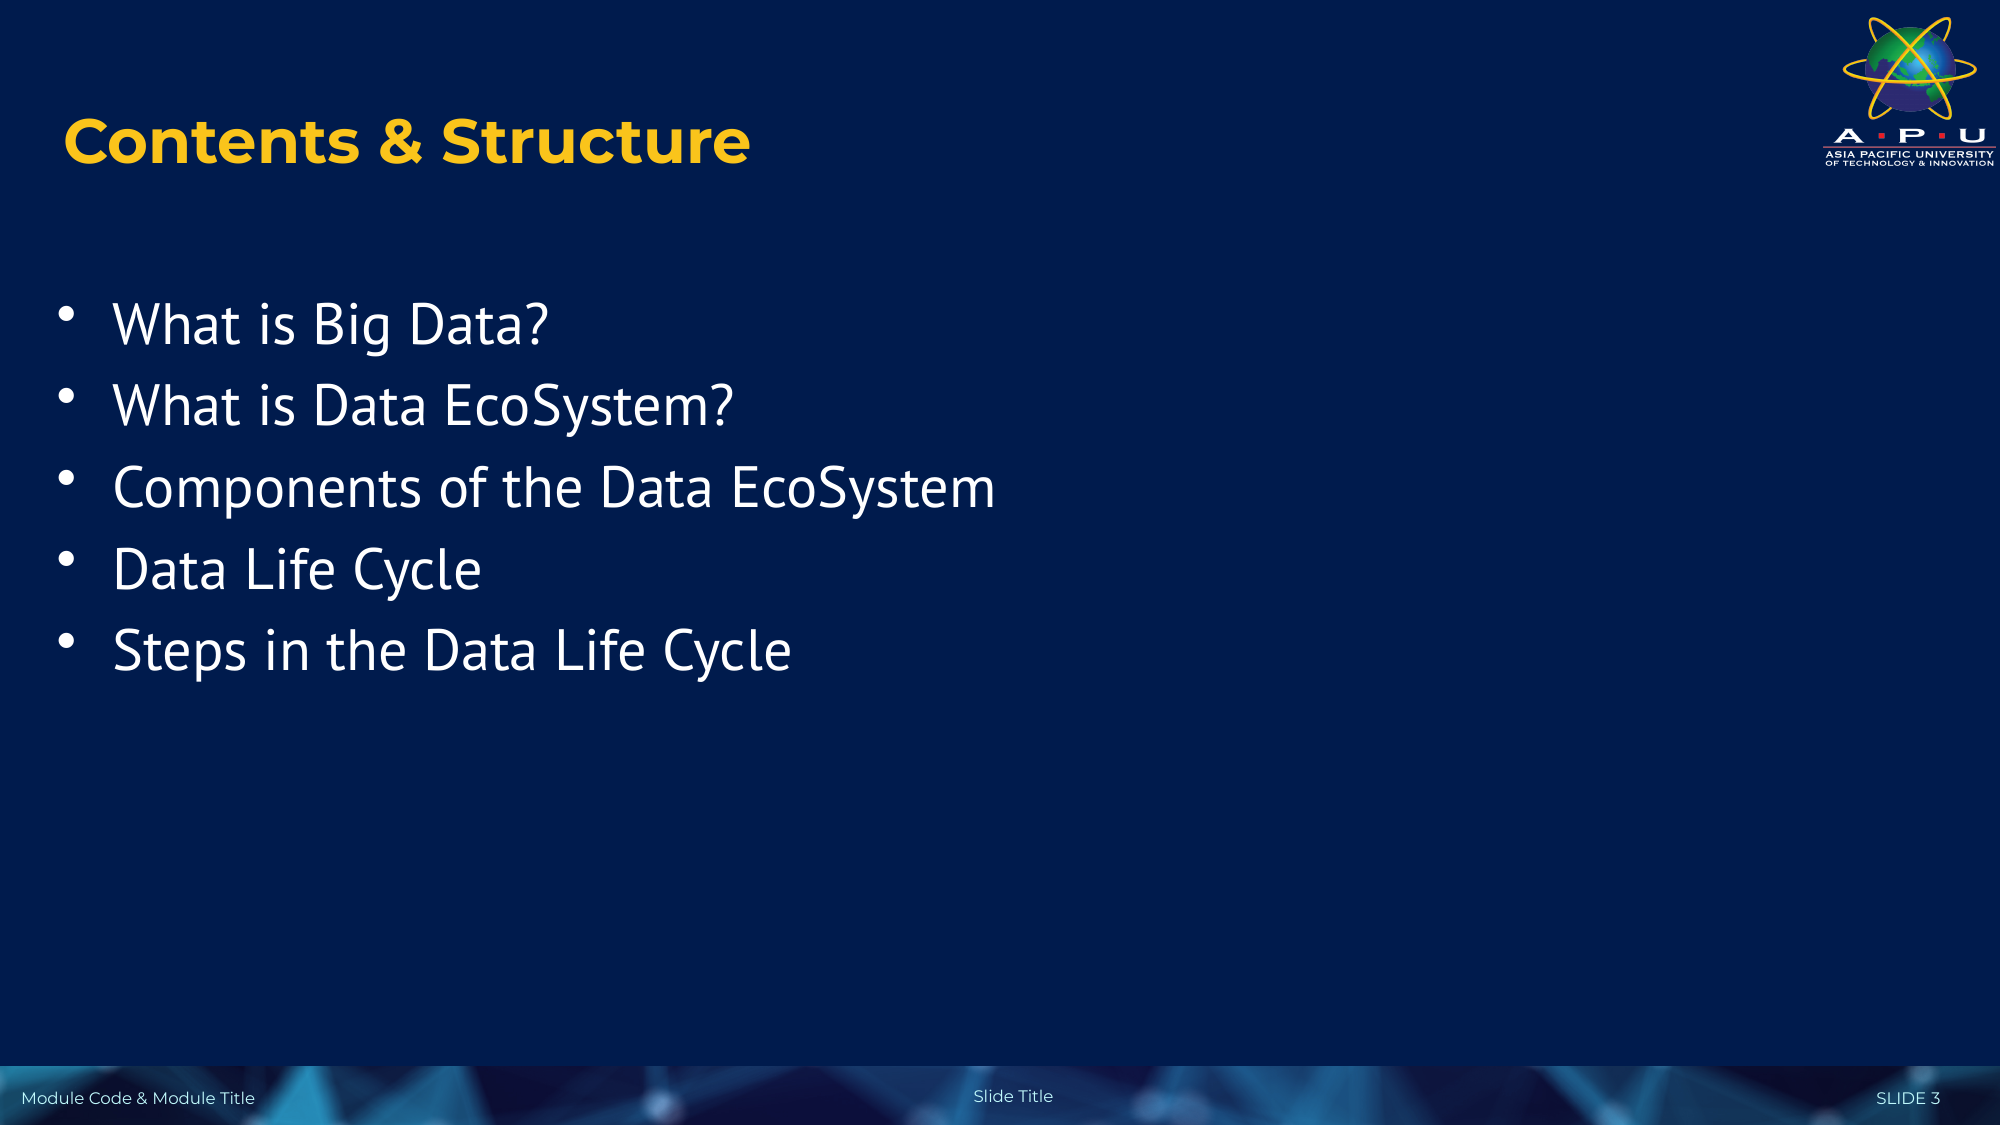

# Contents & Structure
What is Big Data?
What is Data EcoSystem?
Components of the Data EcoSystem
Data Life Cycle
Steps in the Data Life Cycle